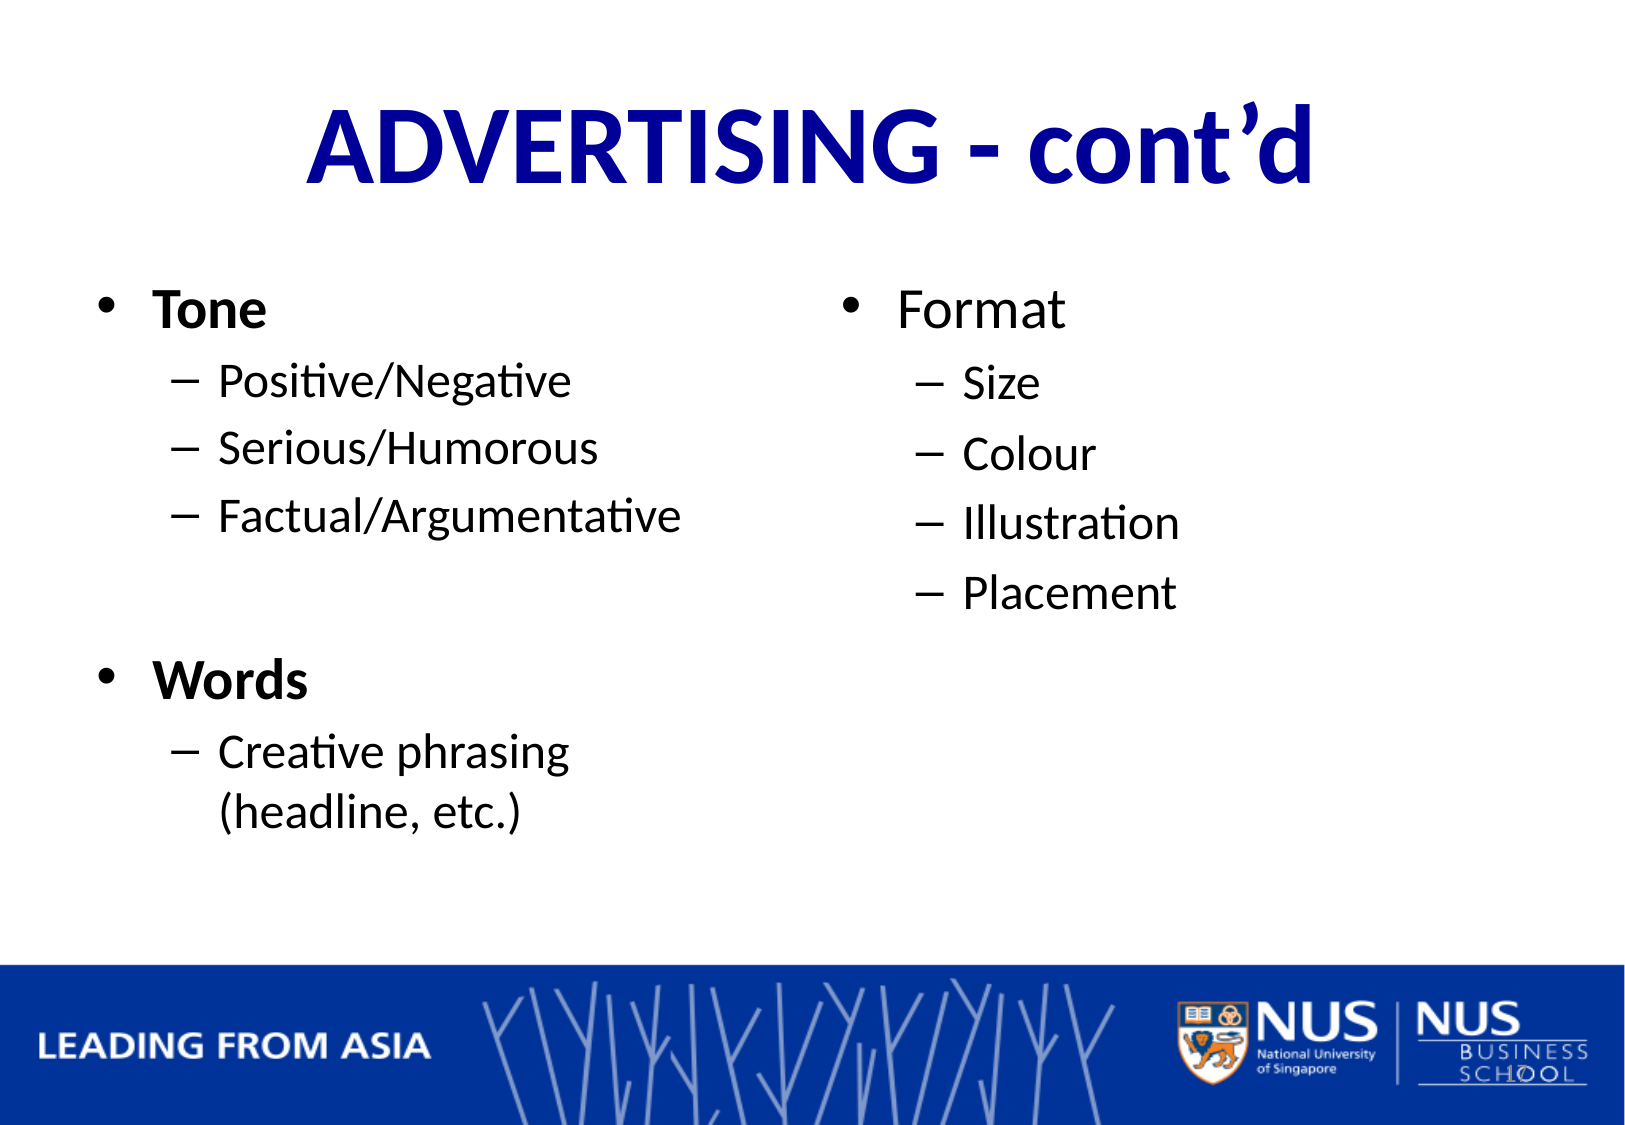

# ADVERTISING - cont’d
Tone
Positive/Negative
Serious/Humorous
Factual/Argumentative

Words
Creative phrasing (headline, etc.)

Format
Size
Colour
Illustration
Placement

17